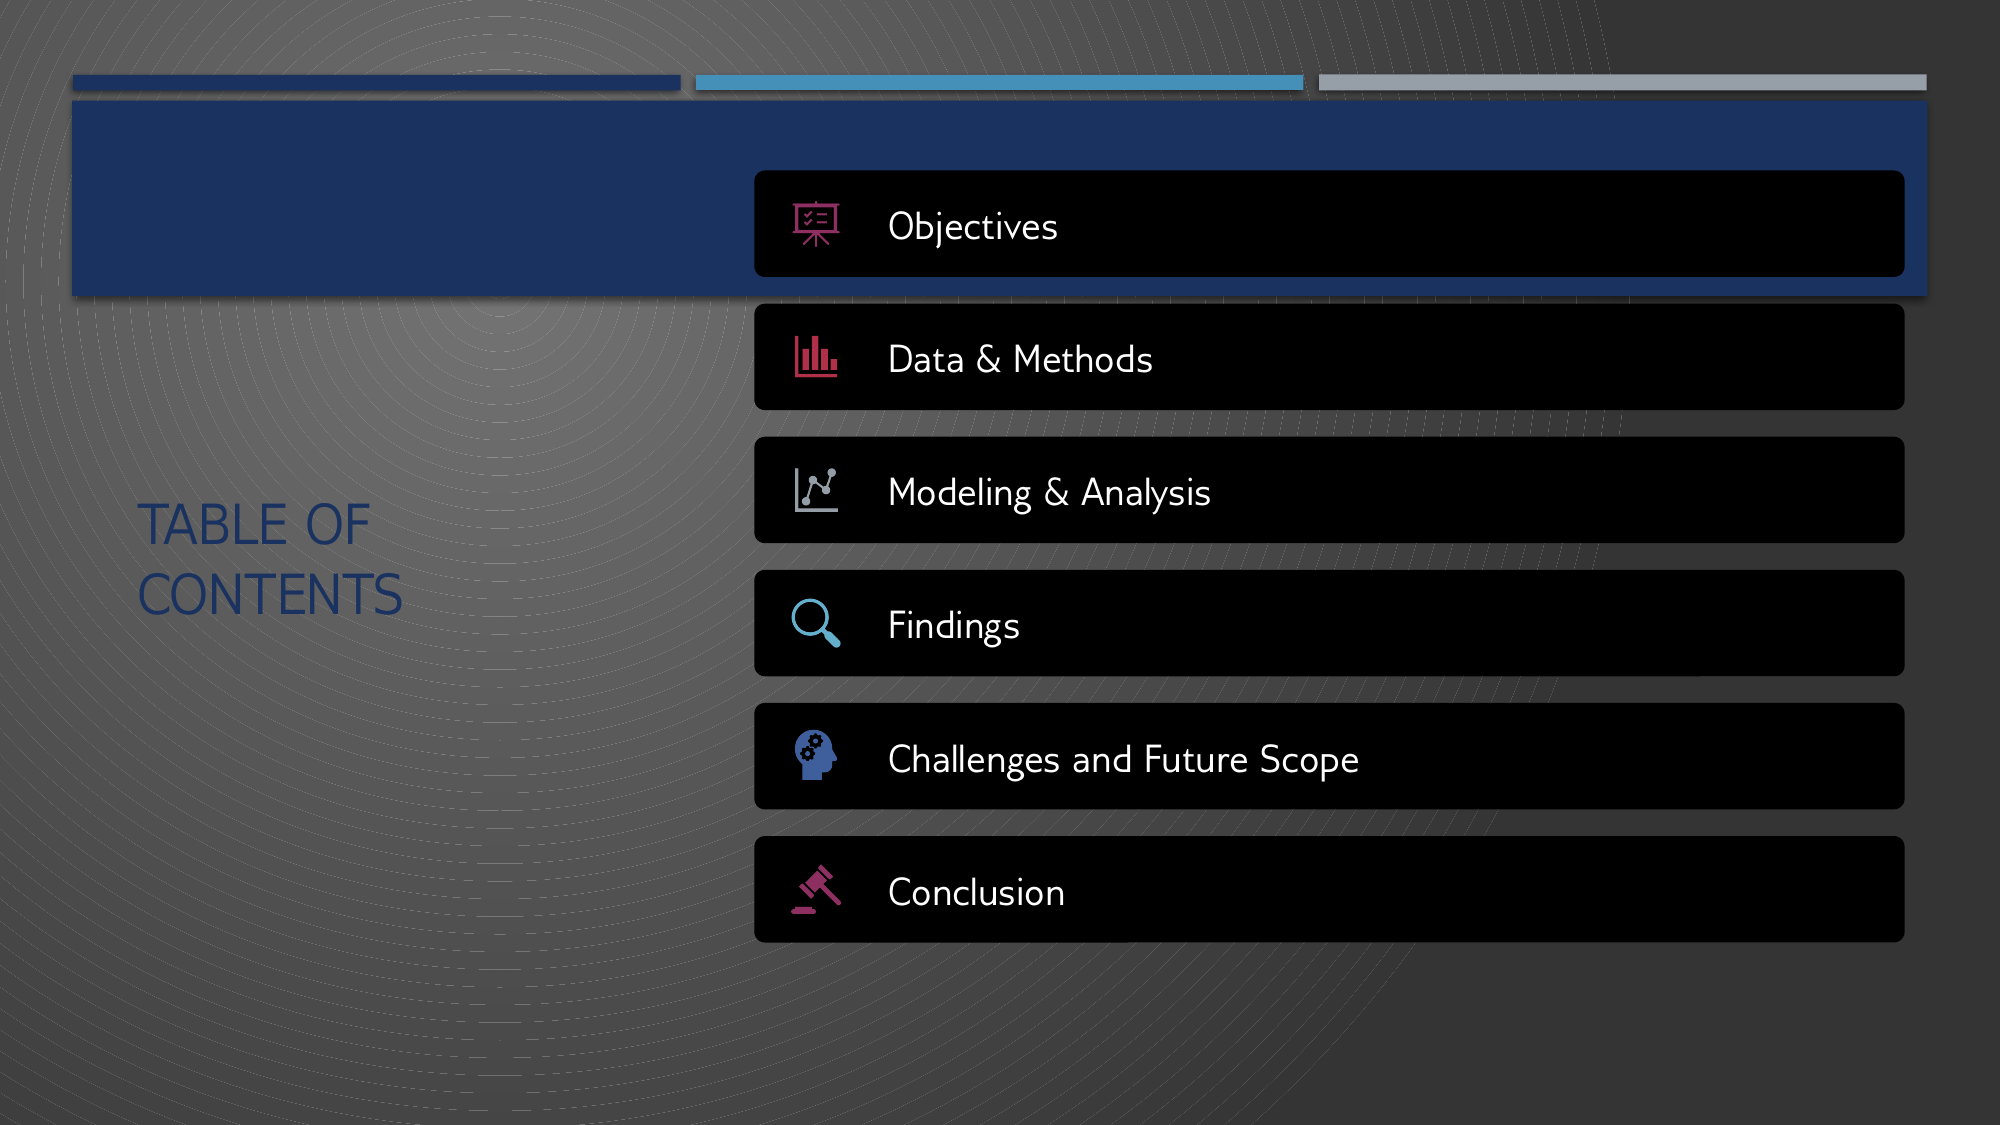

# TABLE OF CONTENTS
Objectives
Data & Methods
Modeling & Analysis
Findings
Challenges and Future Scope
Conclusion